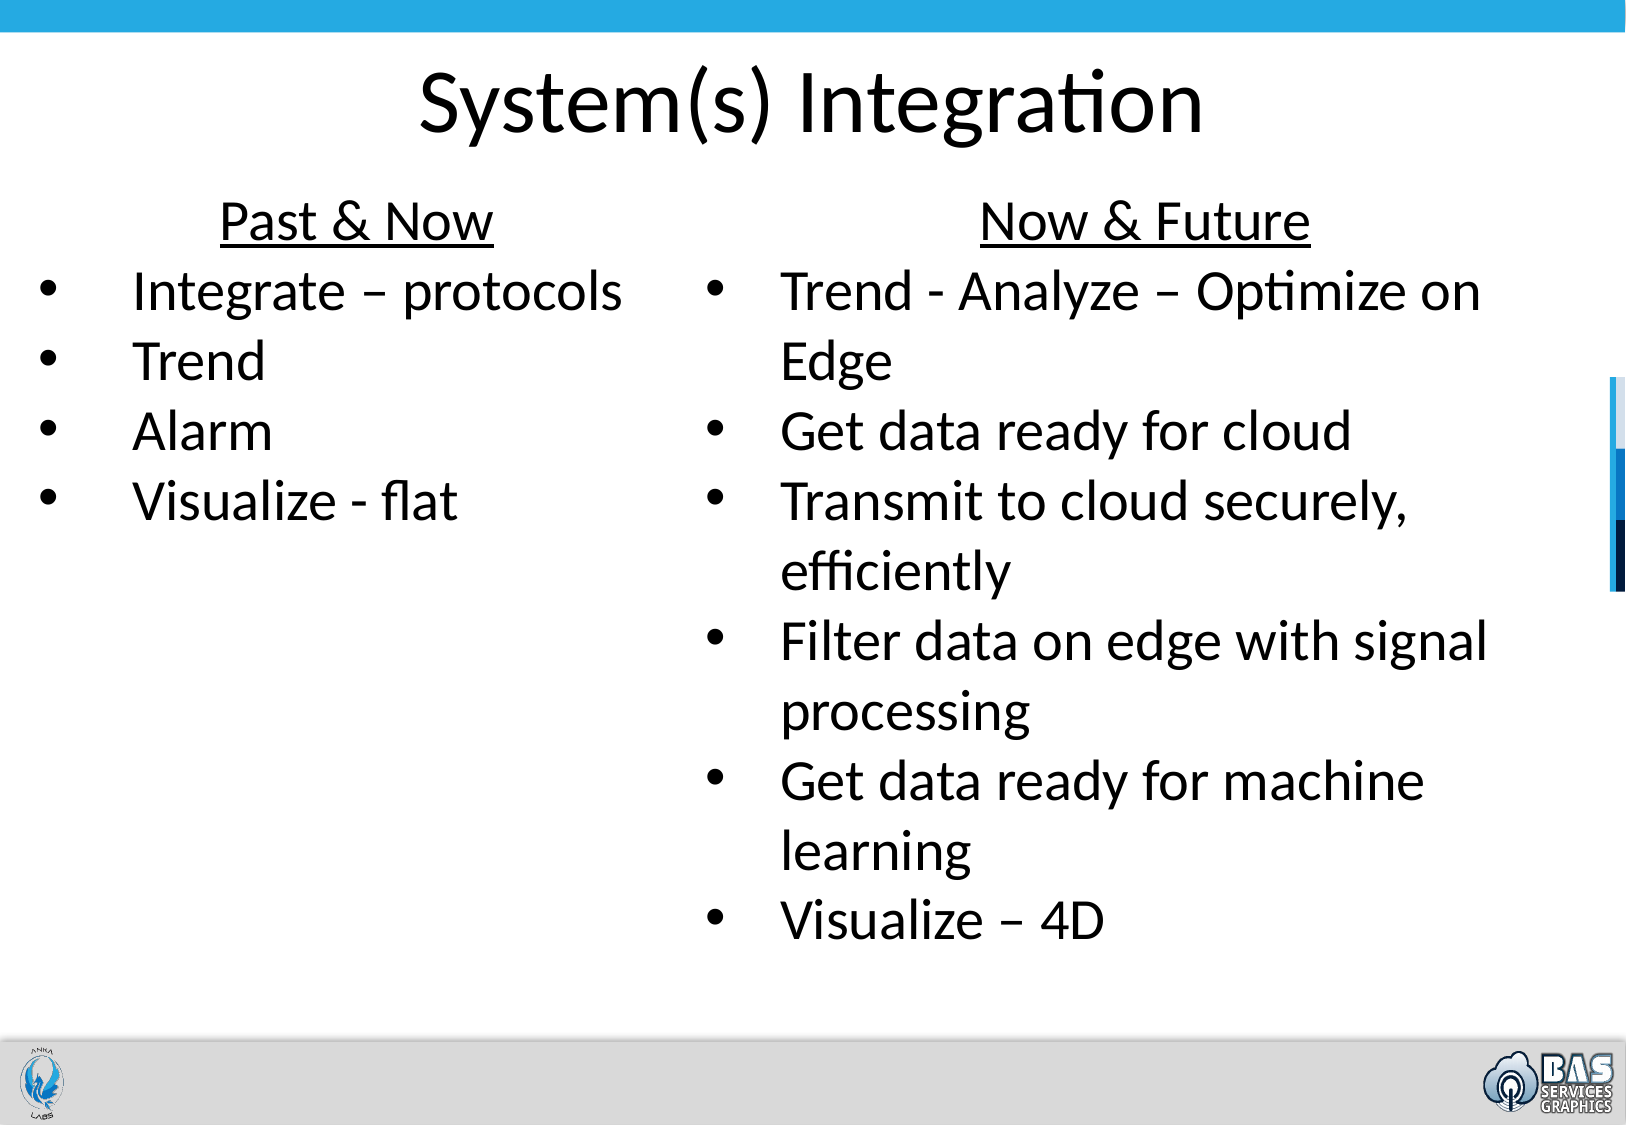

System(s) Integration
Past & Now
Integrate – protocols
Trend
Alarm
Visualize - flat
Now & Future
Trend - Analyze – Optimize on Edge
Get data ready for cloud
Transmit to cloud securely, efficiently
Filter data on edge with signal processing
Get data ready for machine learning
Visualize – 4D